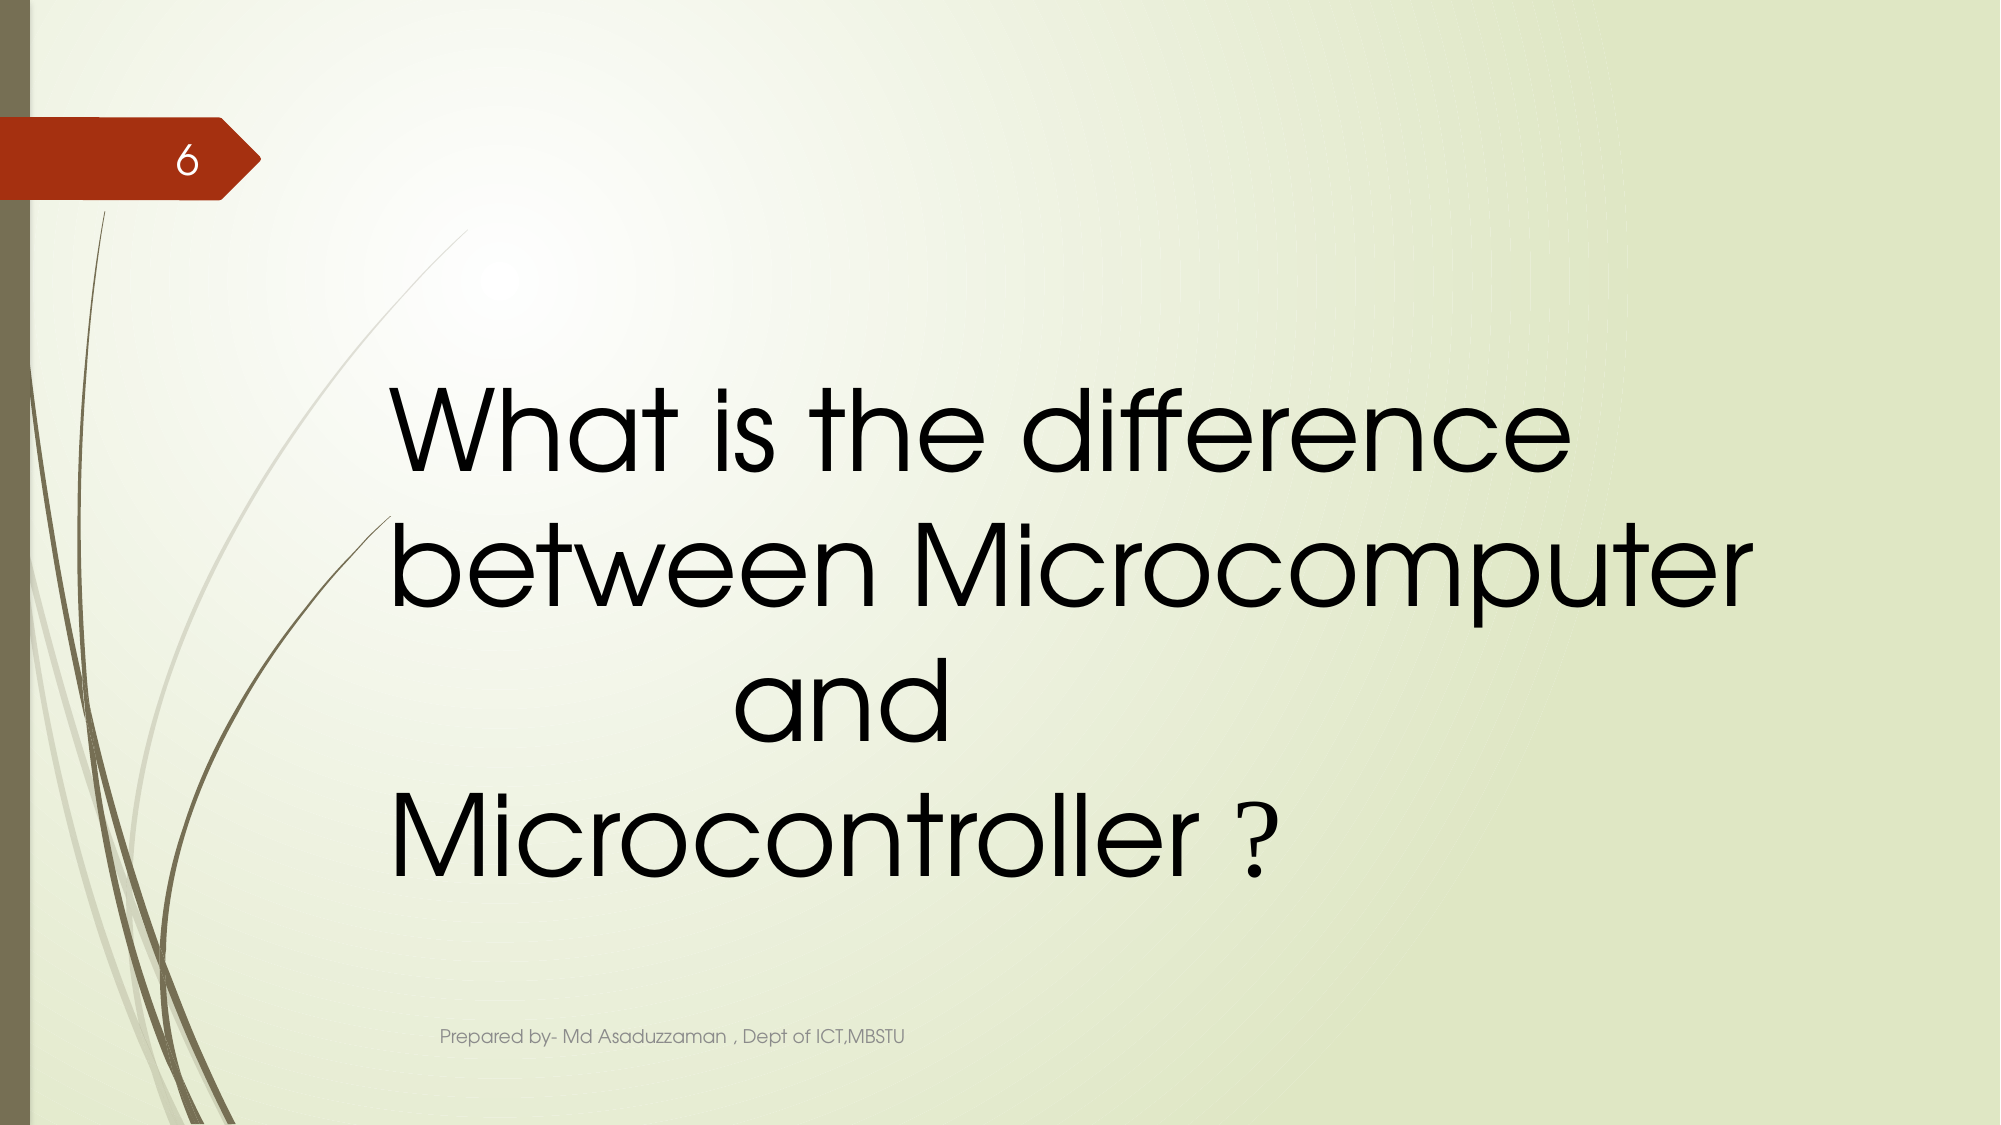

6
What is the difference between Microcomputer            and  Microcontroller ?
Prepared by- Md Asaduzzaman , Dept of ICT,MBSTU